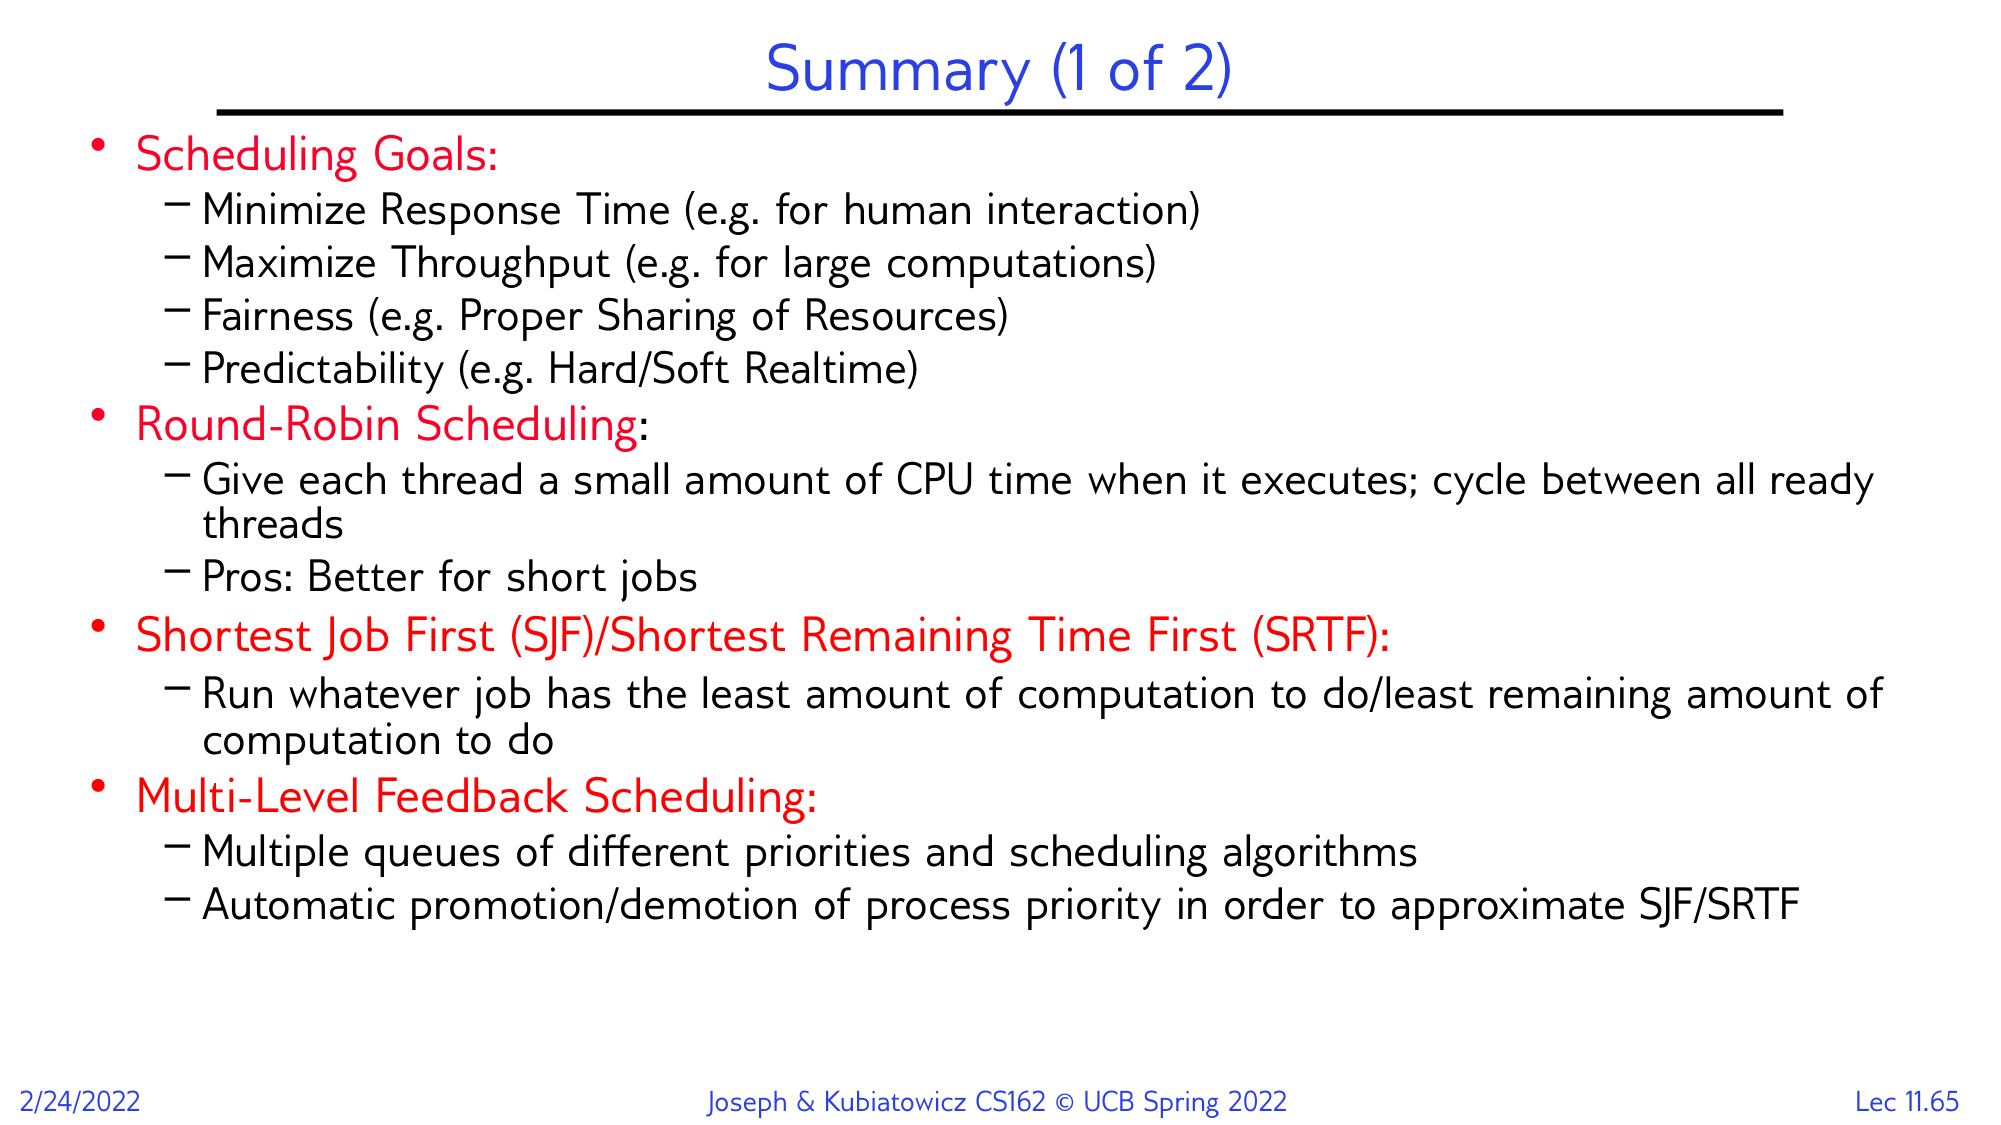

# Summary (1 of 2)
Scheduling Goals:
Minimize Response Time (e.g. for human interaction)
Maximize Throughput (e.g. for large computations)
Fairness (e.g. Proper Sharing of Resources)
Predictability (e.g. Hard/Soft Realtime)
Round-Robin Scheduling:
Give each thread a small amount of CPU time when it executes; cycle between all ready threads
Pros: Better for short jobs
Shortest Job First (SJF)/Shortest Remaining Time First (SRTF):
Run whatever job has the least amount of computation to do/least remaining amount of computation to do
Multi-Level Feedback Scheduling:
Multiple queues of different priorities and scheduling algorithms
Automatic promotion/demotion of process priority in order to approximate SJF/SRTF